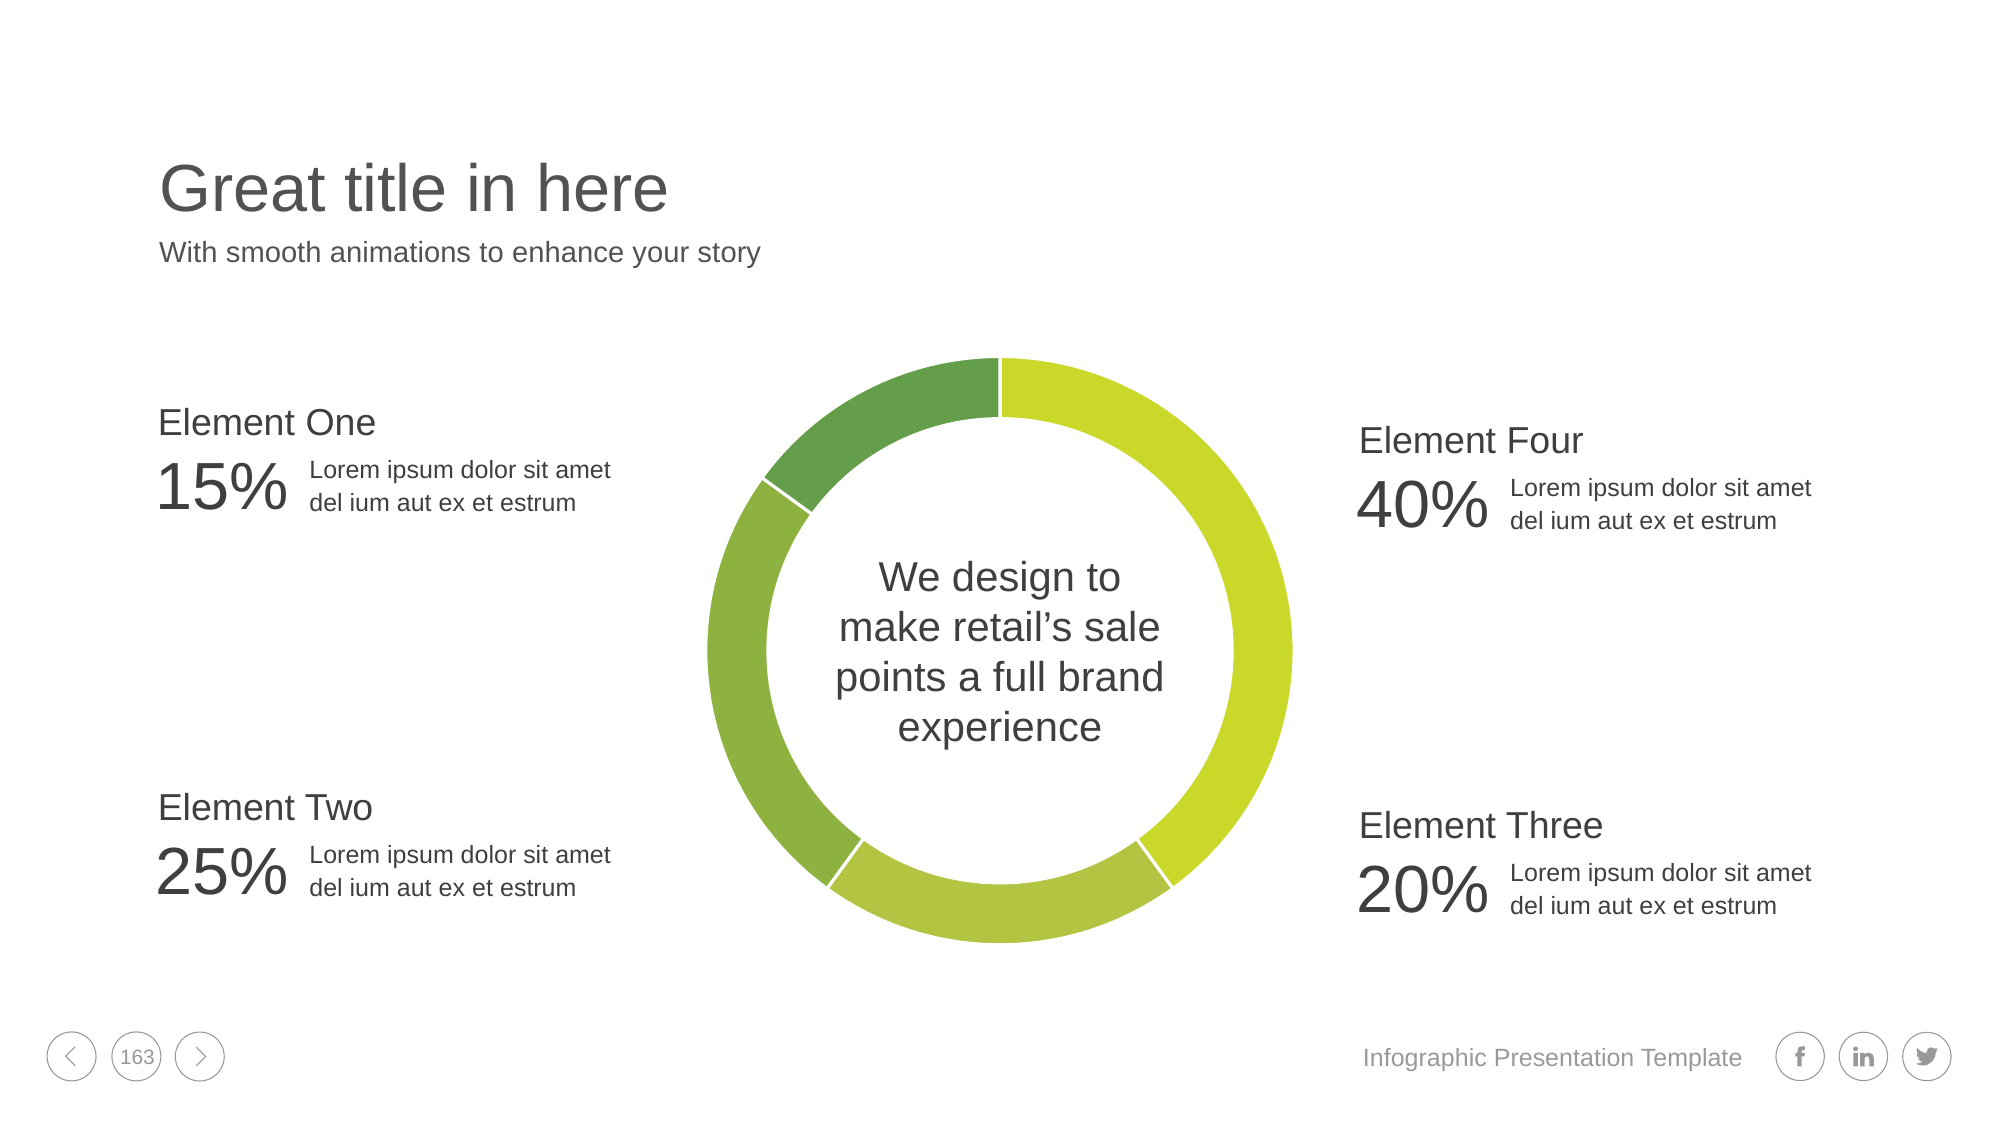

Great title in here
With smooth animations to enhance your story

### Chart

| Category | Sales |
|---|---|
| 1st Qtr | 40.0 |
| 2nd Qtr | 20.0 |
| 3rd Qtr | 25.0 |
| 4th Qtr | 15.0 |
Element One
15%
Lorem ipsum dolor sit amet del ium aut ex et estrum
Element Four
40%
Lorem ipsum dolor sit amet del ium aut ex et estrum
Element Two
25%
Lorem ipsum dolor sit amet del ium aut ex et estrum
Element Three
20%
Lorem ipsum dolor sit amet del ium aut ex et estrum
We design to make retail’s sale points a full brand experience
163